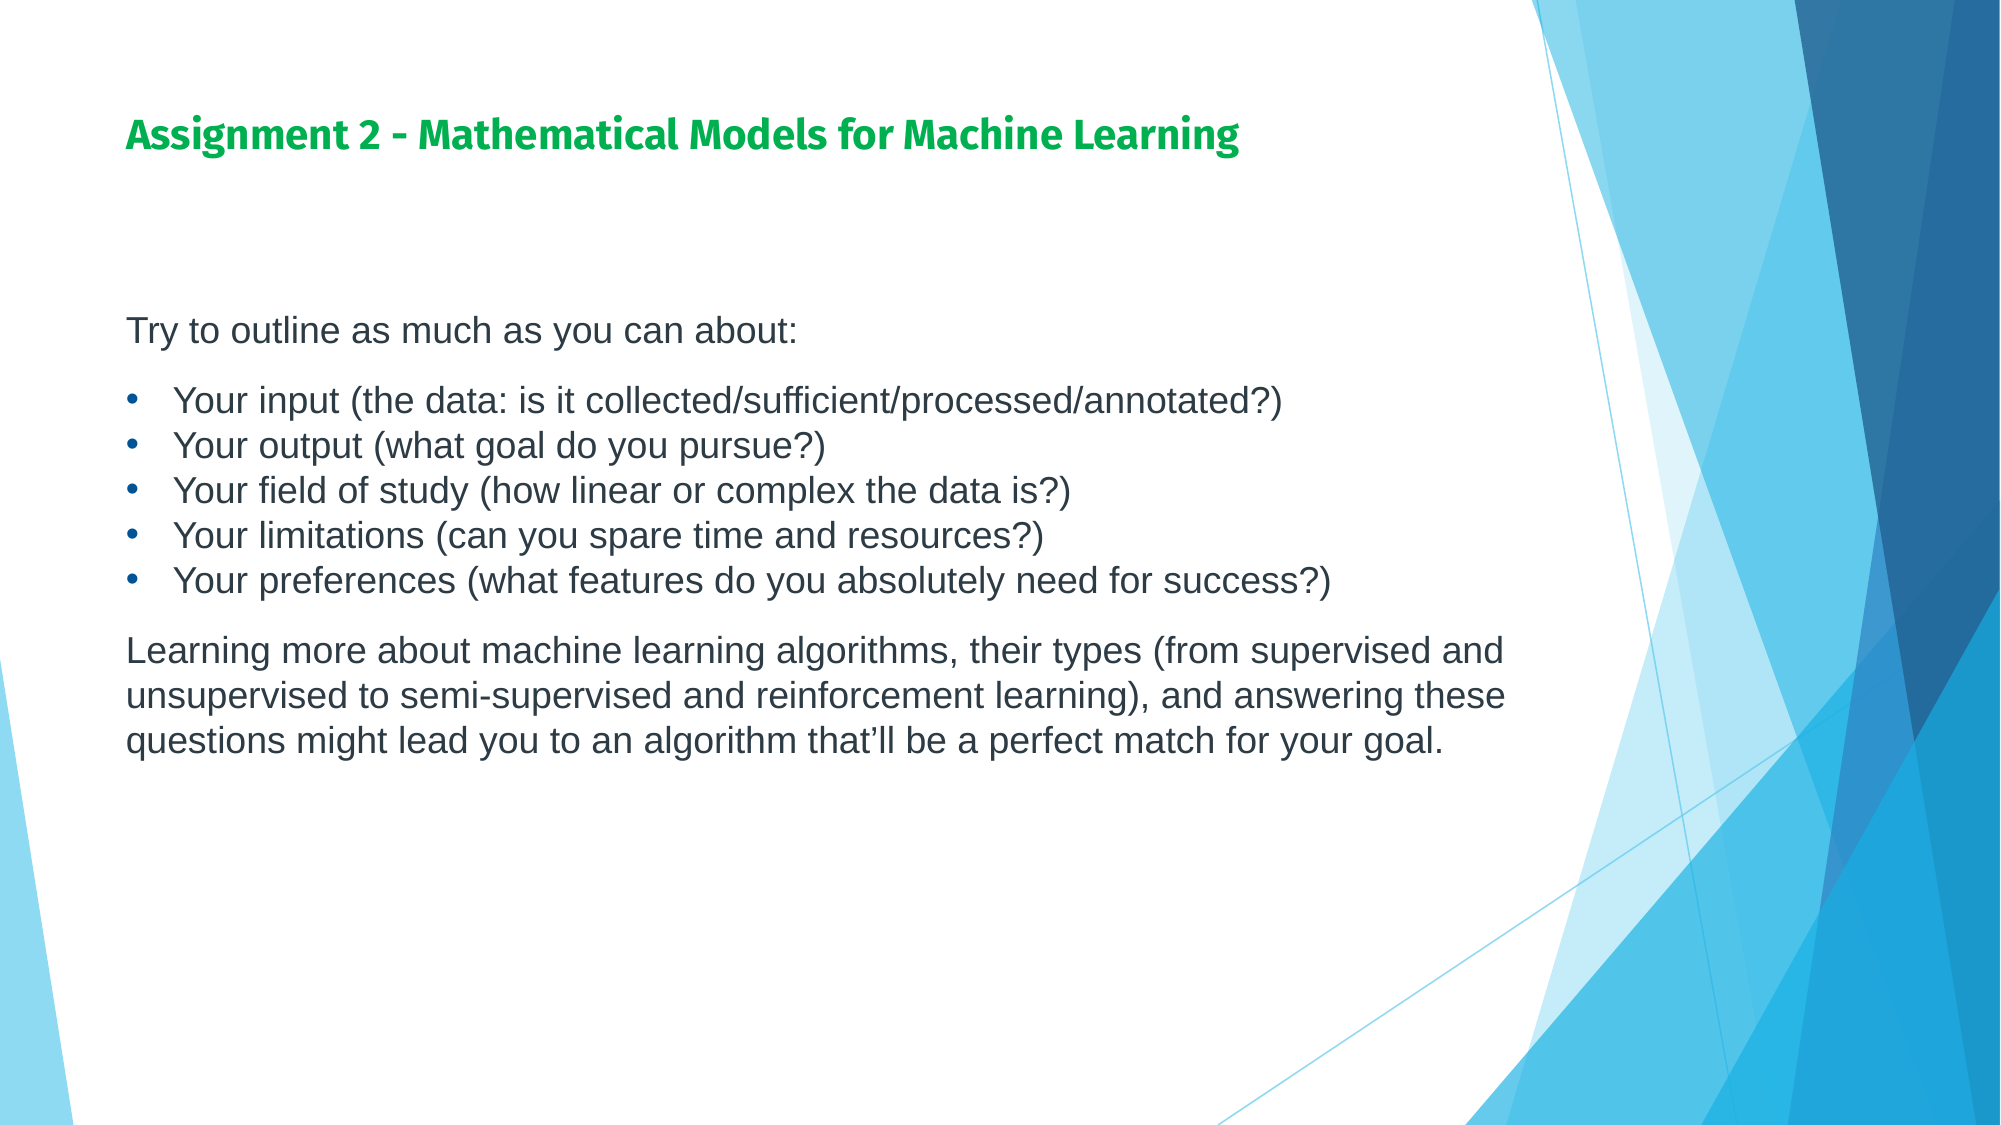

# Assignment 2 - Mathematical Models for Machine Learning
Try to outline as much as you can about:
Your input (the data: is it collected/sufficient/processed/annotated?)
Your output (what goal do you pursue?)
Your field of study (how linear or complex the data is?)
Your limitations (can you spare time and resources?)
Your preferences (what features do you absolutely need for success?)
Learning more about machine learning algorithms, their types (from supervised and unsupervised to semi-supervised and reinforcement learning), and answering these questions might lead you to an algorithm that’ll be a perfect match for your goal.